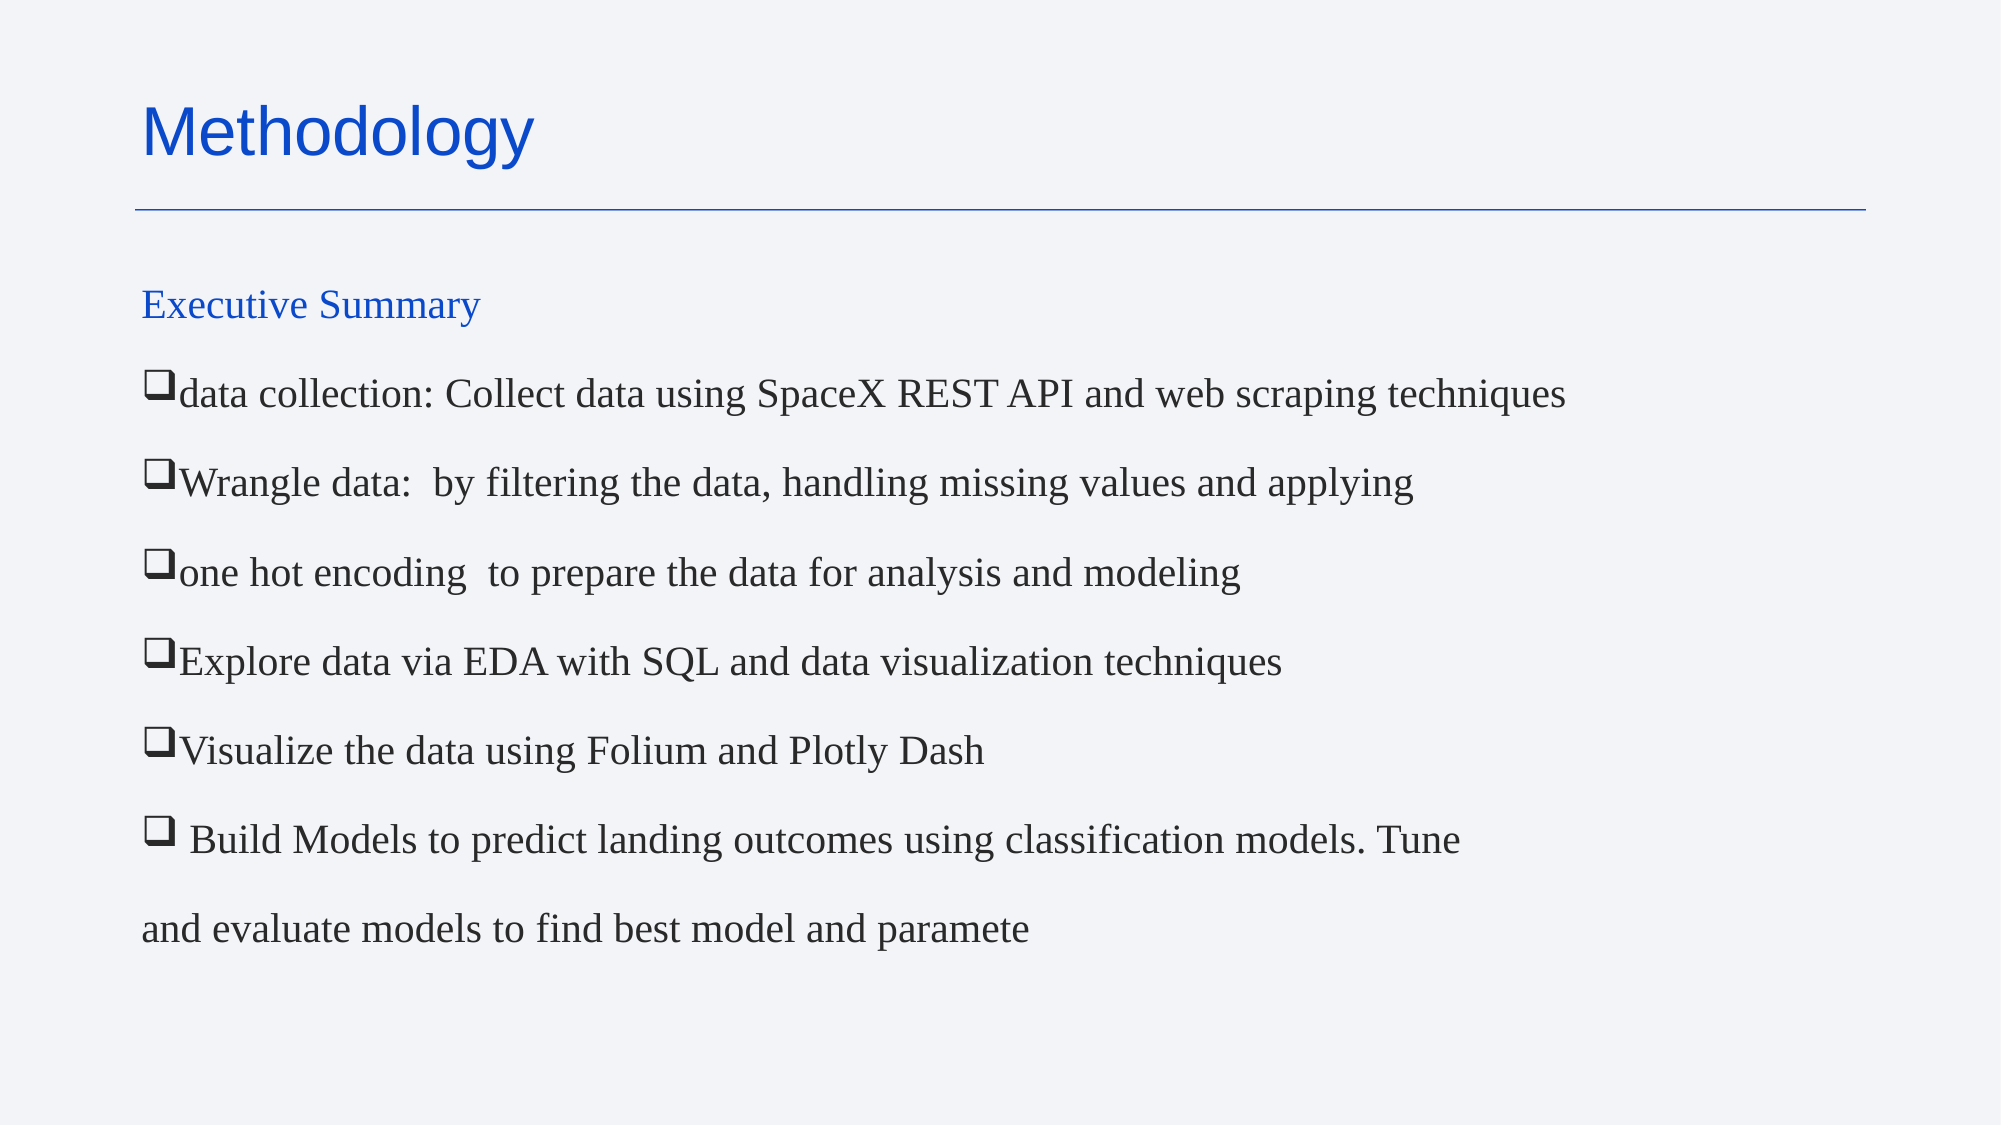

Methodology
Executive Summary
data collection: Collect data using SpaceX REST API and web scraping techniques
Wrangle data:  by filtering the data, handling missing values and applying
one hot encoding  to prepare the data for analysis and modeling
Explore data via EDA with SQL and data visualization techniques
Visualize the data using Folium and Plotly Dash
 Build Models to predict landing outcomes using classification models. Tune
and evaluate models to find best model and paramete